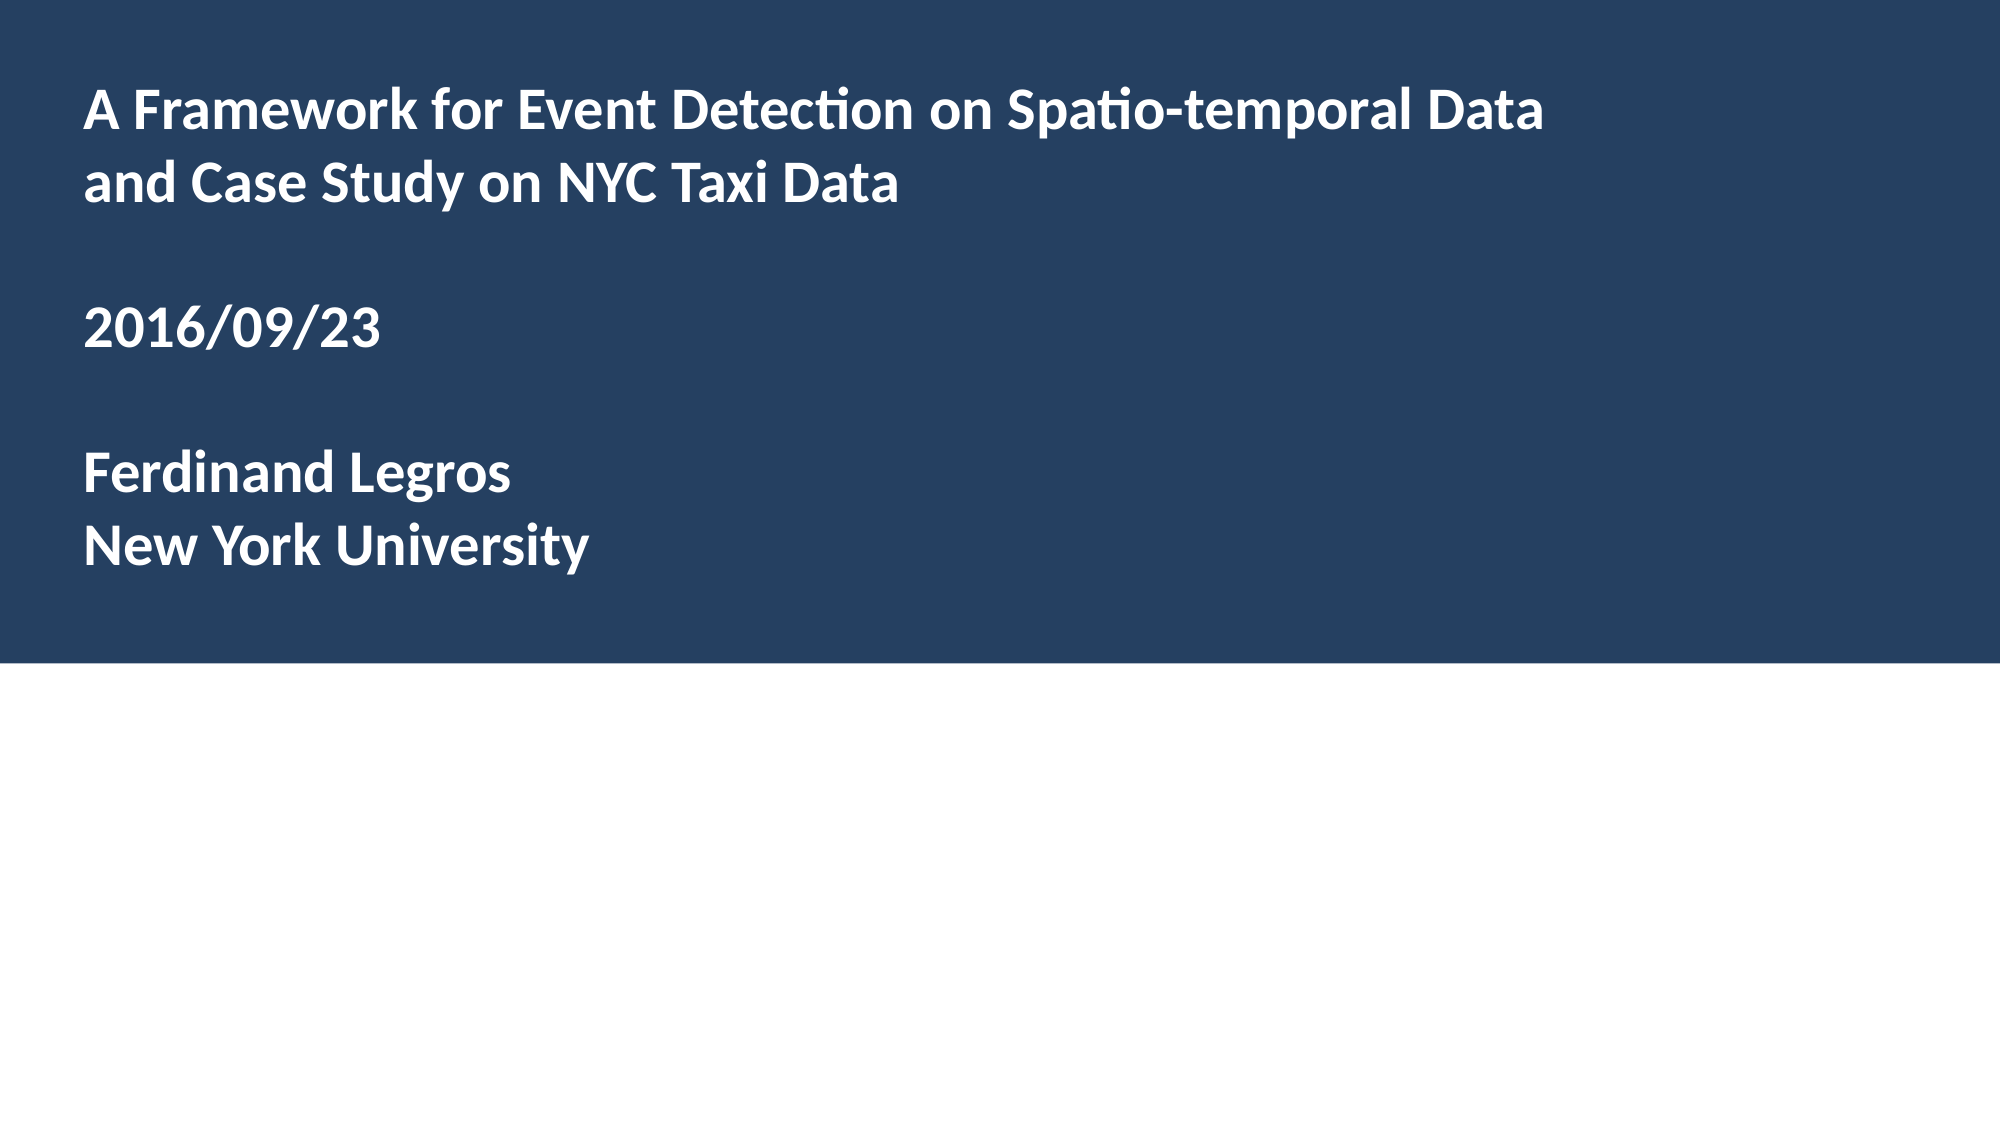

A Framework for Event Detection on Spatio-temporal Data
and Case Study on NYC Taxi Data

2016/09/23

Ferdinand Legros
New York University